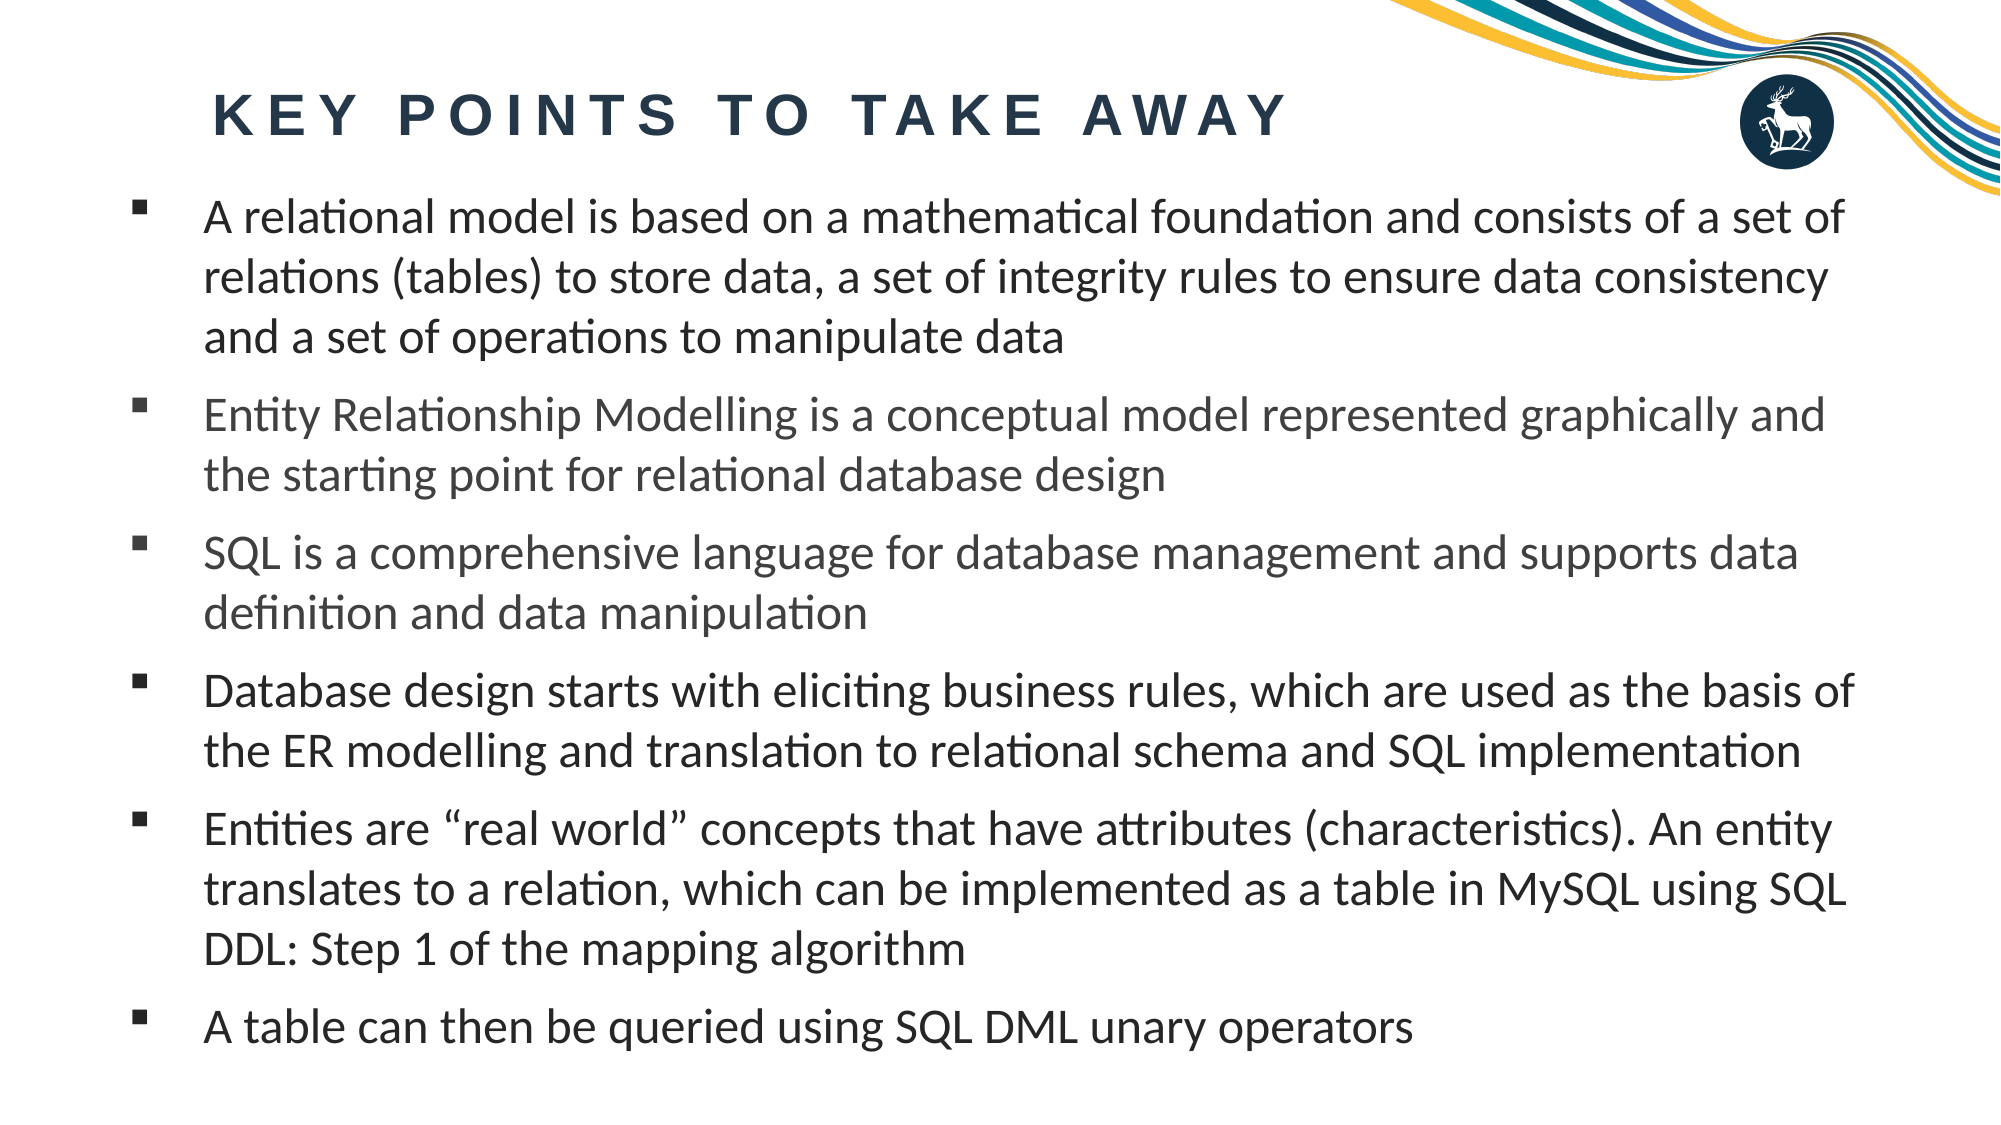

KEY POINTS TO TAKE AWAY
A relational model is based on a mathematical foundation and consists of a set of relations (tables) to store data, a set of integrity rules to ensure data consistency and a set of operations to manipulate data
Entity Relationship Modelling is a conceptual model represented graphically and the starting point for relational database design
SQL is a comprehensive language for database management and supports data definition and data manipulation
Database design starts with eliciting business rules, which are used as the basis of the ER modelling and translation to relational schema and SQL implementation
Entities are “real world” concepts that have attributes (characteristics). An entity translates to a relation, which can be implemented as a table in MySQL using SQL DDL: Step 1 of the mapping algorithm
A table can then be queried using SQL DML unary operators